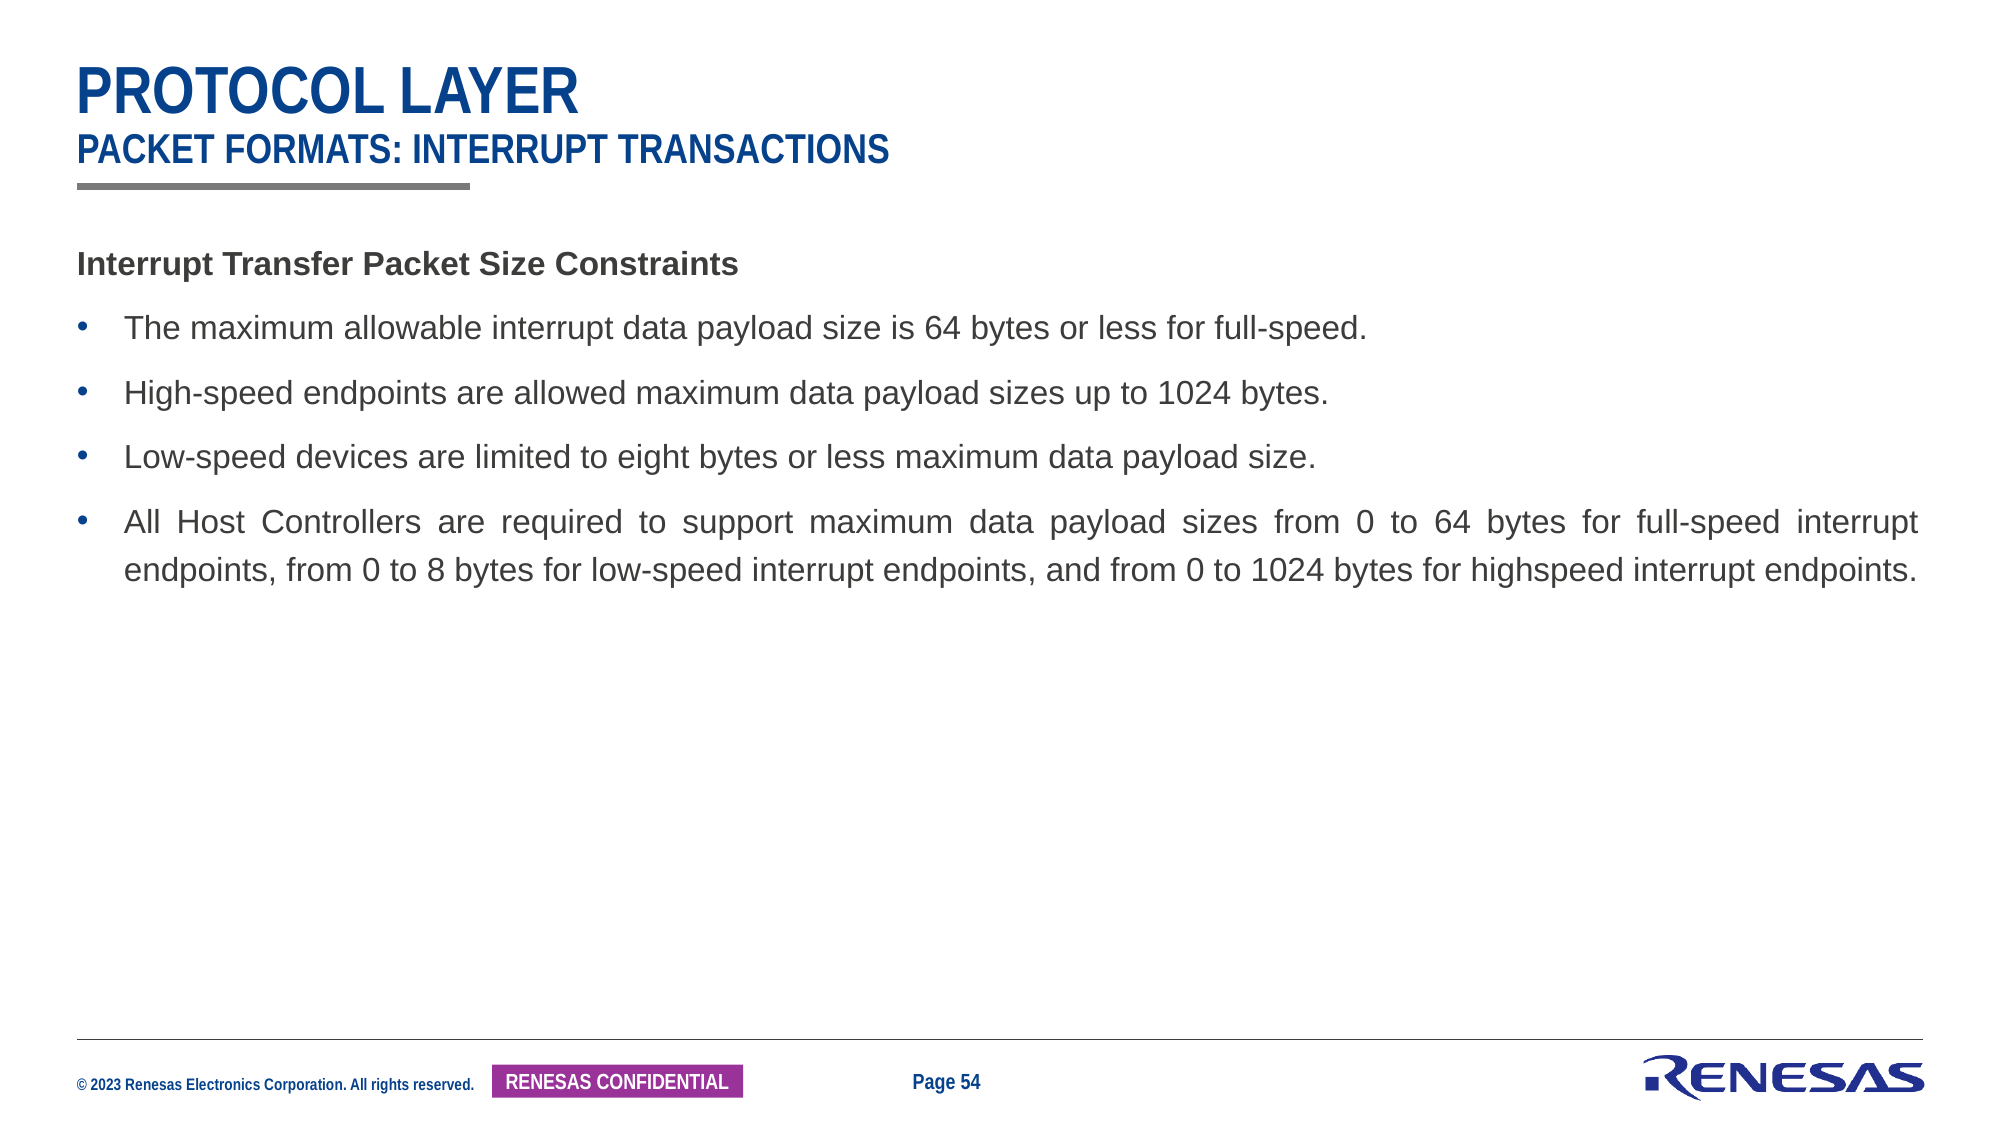

# Protocol Layer Packet Formats: Interrupt Transactions
Interrupt Transfer Packet Size Constraints
The maximum allowable interrupt data payload size is 64 bytes or less for full-speed.
High-speed endpoints are allowed maximum data payload sizes up to 1024 bytes.
Low-speed devices are limited to eight bytes or less maximum data payload size.
All Host Controllers are required to support maximum data payload sizes from 0 to 64 bytes for full-speed interrupt endpoints, from 0 to 8 bytes for low-speed interrupt endpoints, and from 0 to 1024 bytes for highspeed interrupt endpoints.